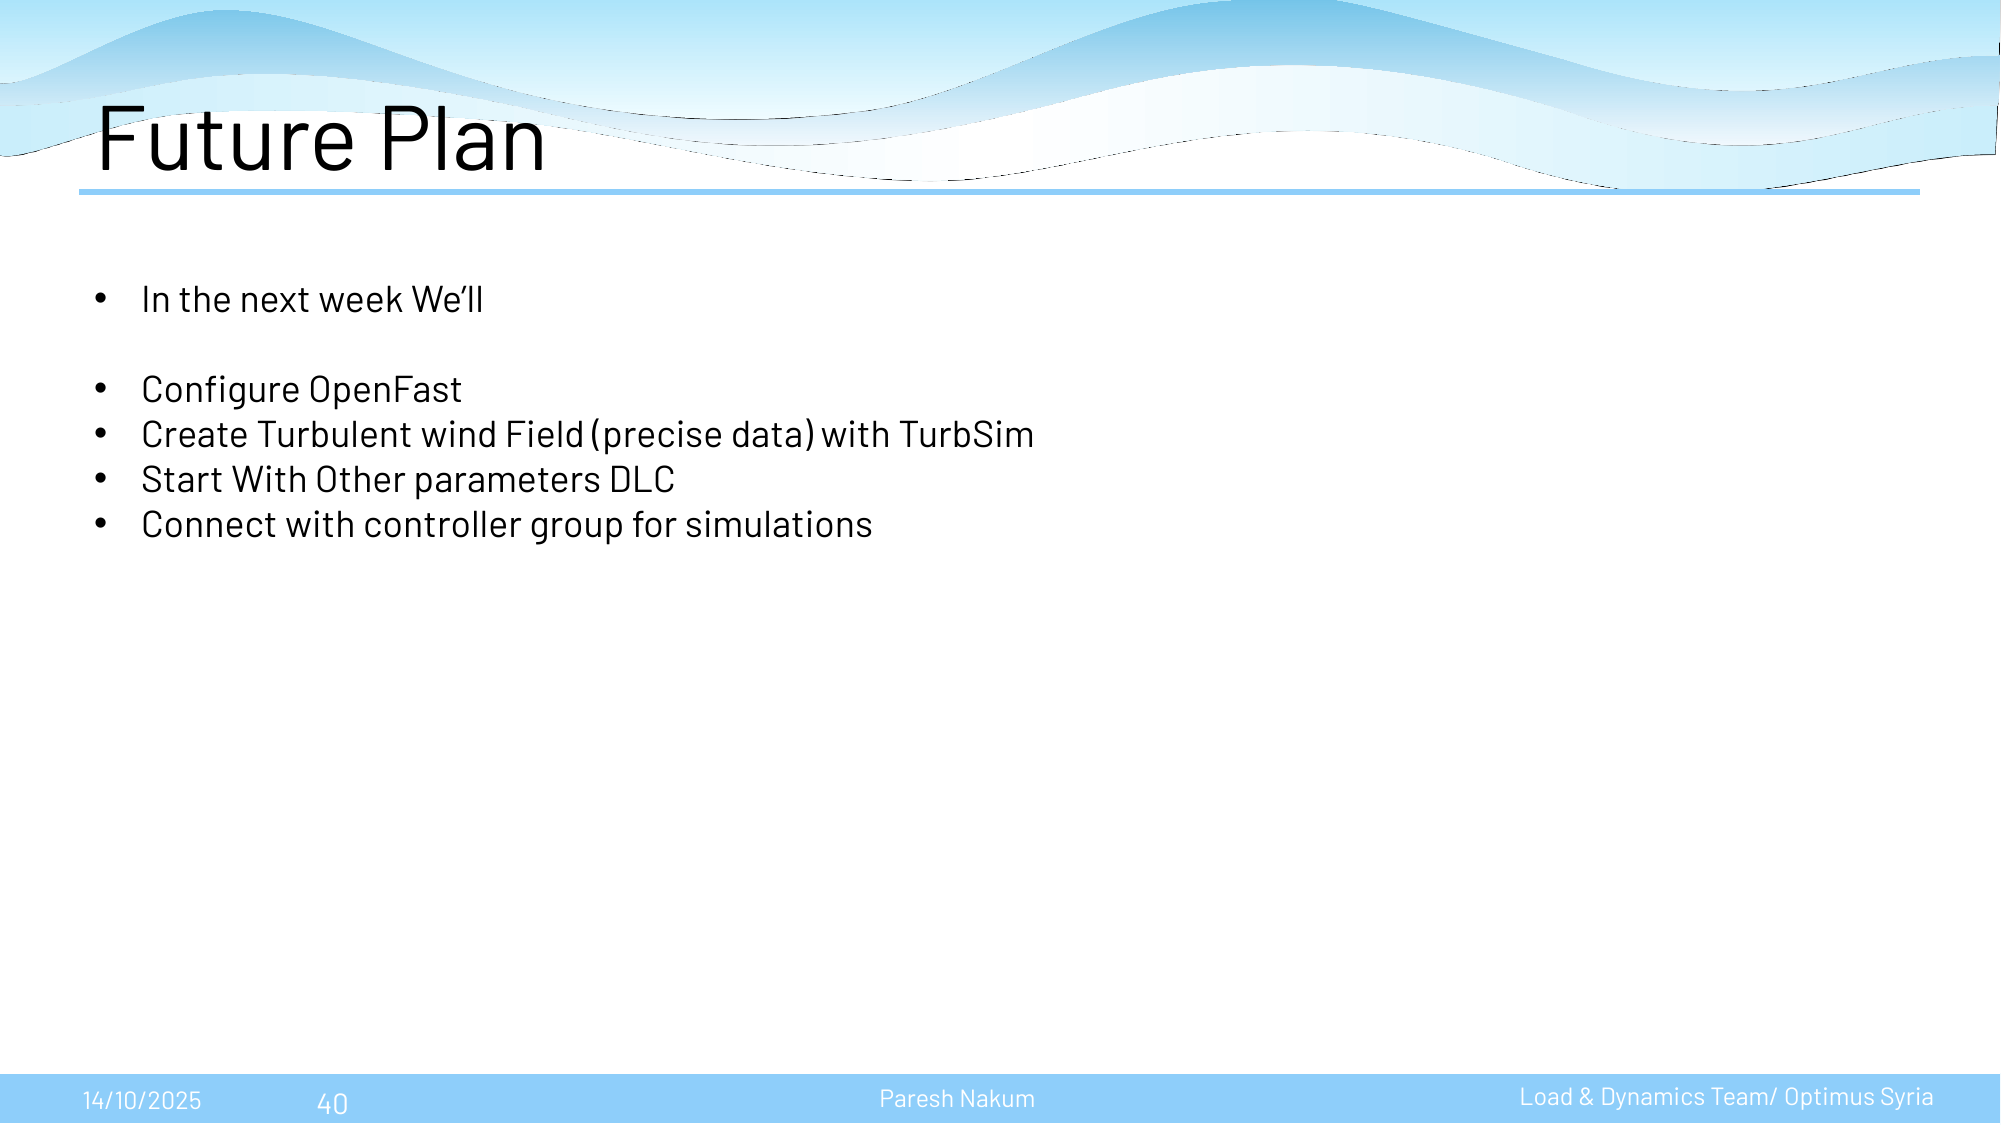

# Future Plan
In the next week We’ll

Configure OpenFast
Create Turbulent wind Field (precise data) with TurbSim
Start With Other parameters DLC
Connect with controller group for simulations

40
Load & Dynamics Team/ Optimus Syria
Paresh Nakum
14/10/2025